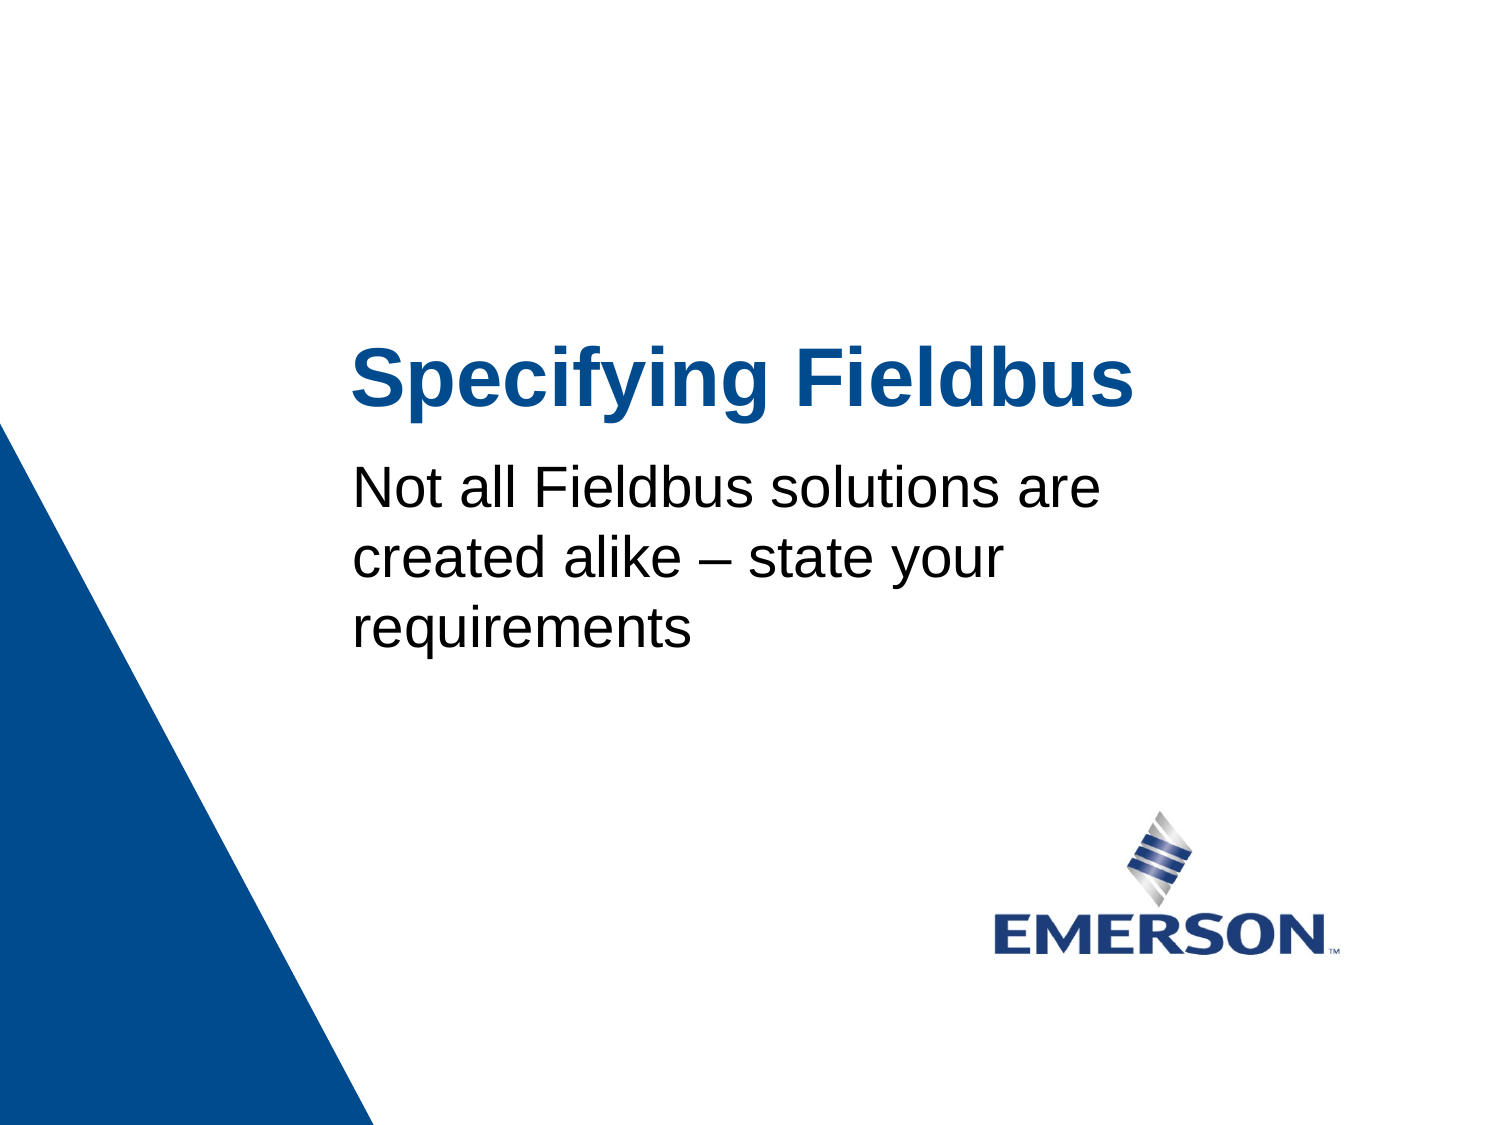

# Specifying Fieldbus
Not all Fieldbus solutions are created alike – state your requirements